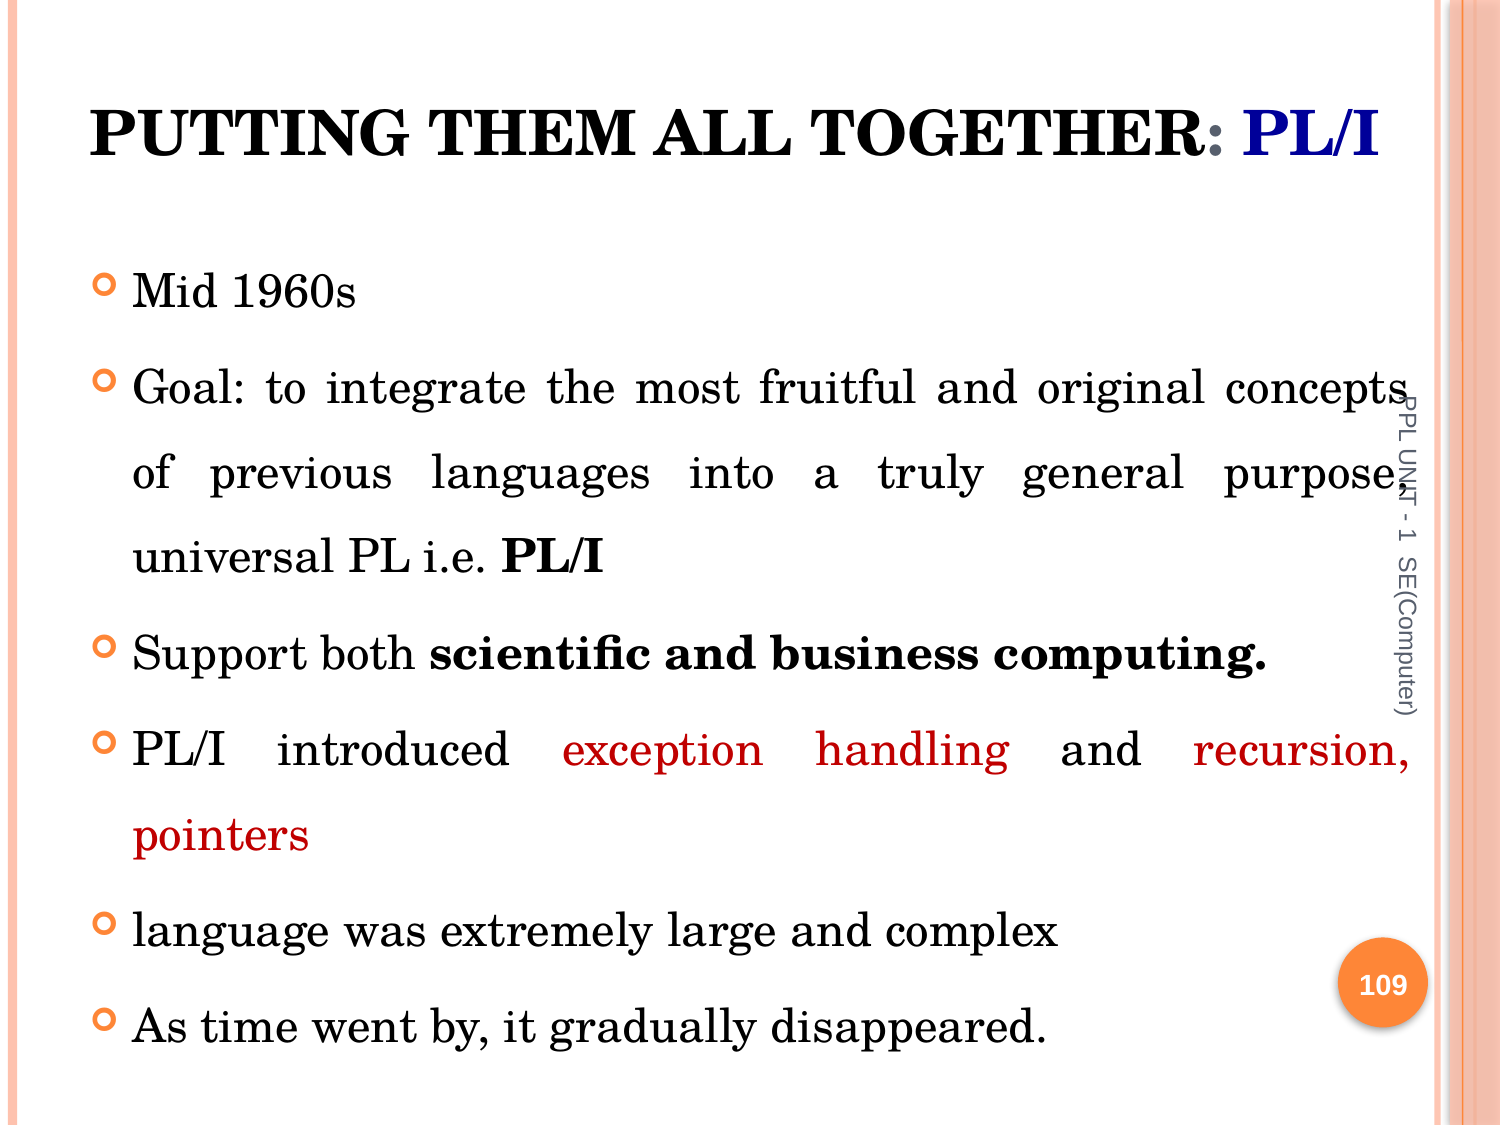

# Putting them all together: PL/I
Mid 1960s
Goal: to integrate the most fruitful and original concepts of previous languages into a truly general purpose, universal PL i.e. PL/I
Support both scientific and business computing.
PL/I introduced exception handling and recursion, pointers
language was extremely large and complex
As time went by, it gradually disappeared.
PPL UNIT - 1  SE(Computer)
109